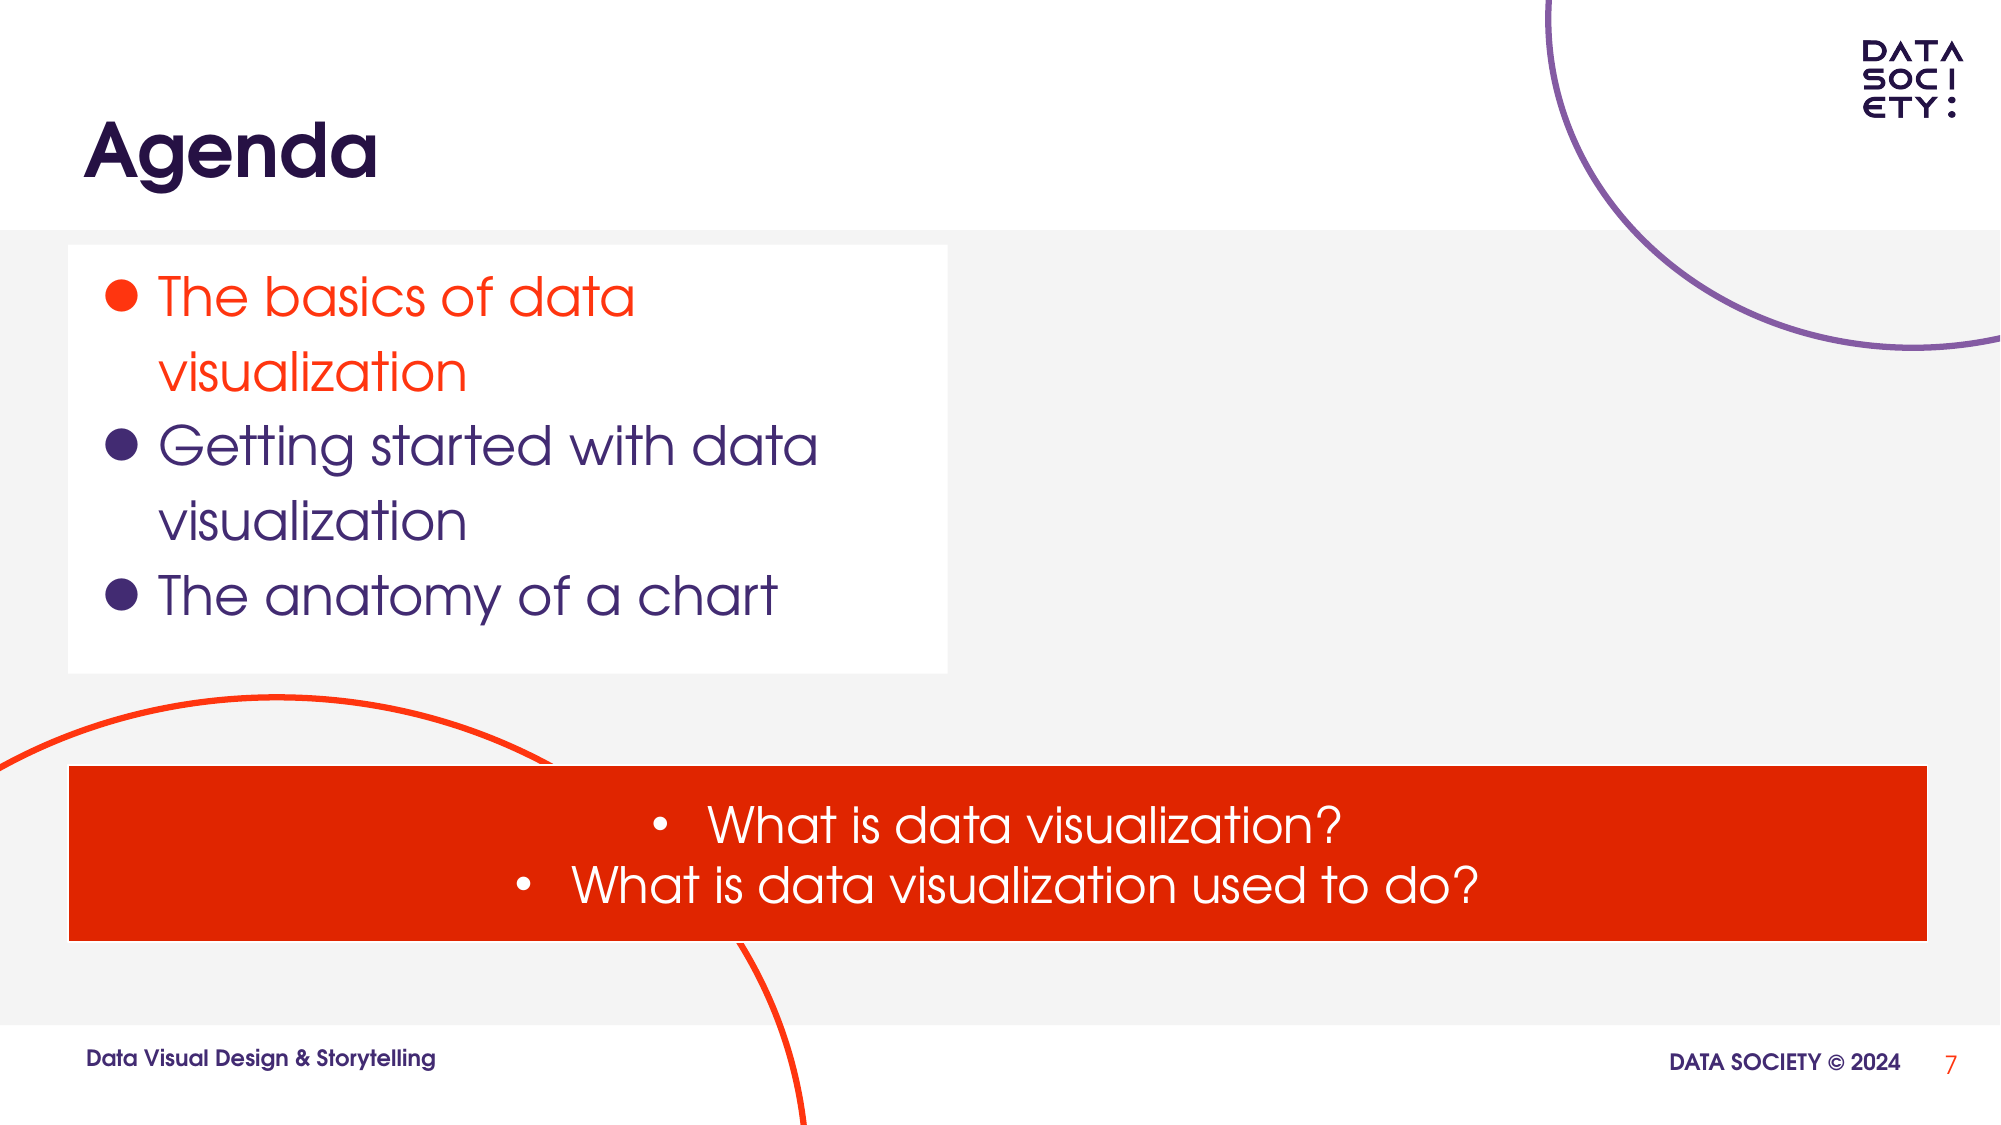

The basics of data visualization
Getting started with data visualization
The anatomy of a chart
What is data visualization?
What is data visualization used to do?
7